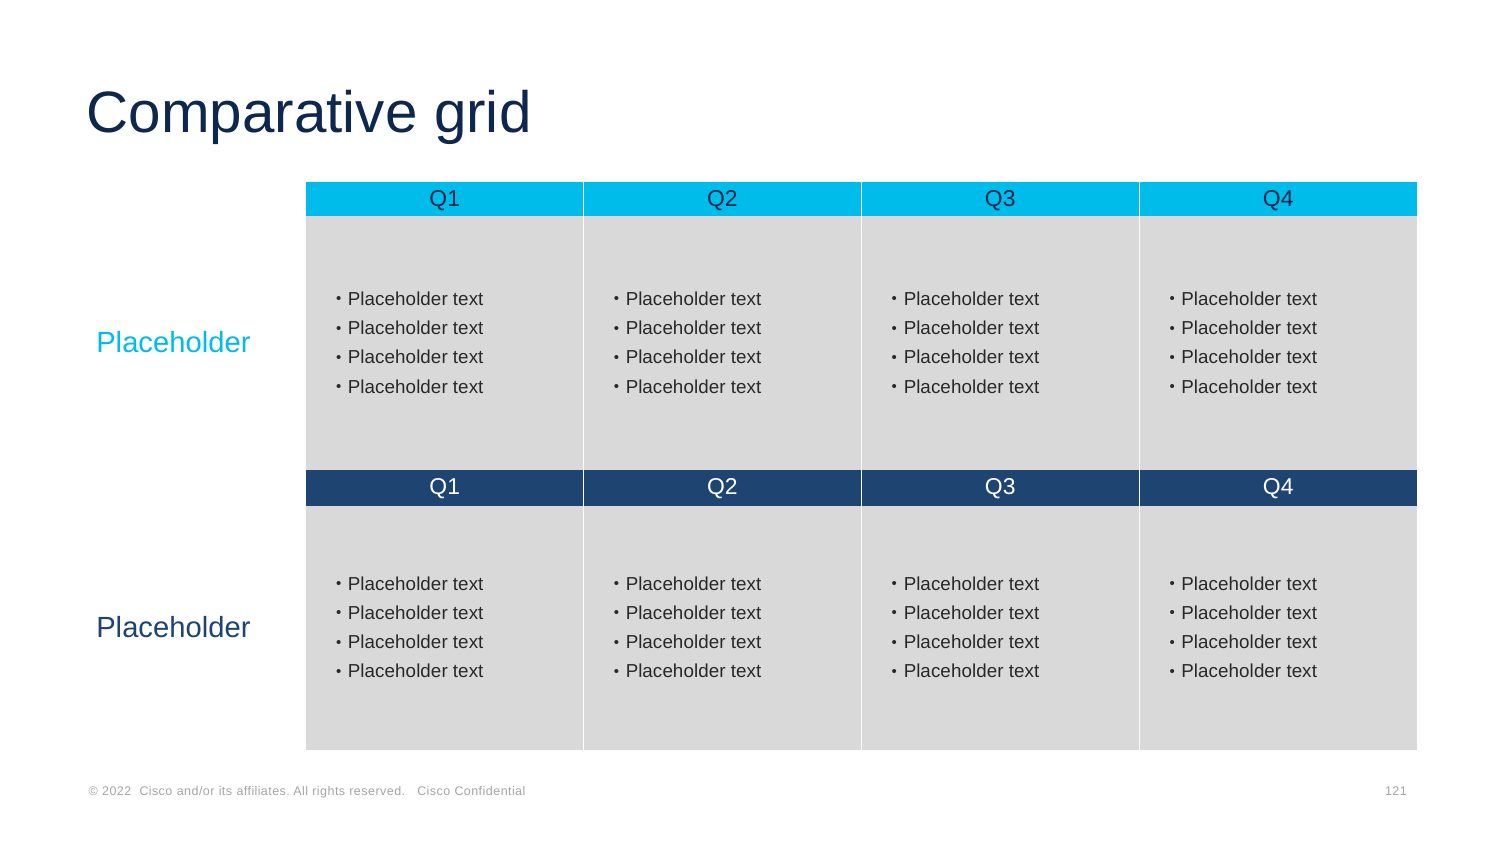

# Comparative grid
|  | Q1 | Q2 | Q3 | Q4 |
| --- | --- | --- | --- | --- |
| Placeholder | Placeholder text Placeholder text Placeholder text Placeholder text | Placeholder text Placeholder text Placeholder text Placeholder text | Placeholder text Placeholder text Placeholder text Placeholder text | Placeholder text Placeholder text Placeholder text Placeholder text |
|  | Q1 | Q2 | Q3 | Q4 |
| Placeholder | Placeholder text Placeholder text Placeholder text Placeholder text | Placeholder text Placeholder text Placeholder text Placeholder text | Placeholder text Placeholder text Placeholder text Placeholder text | Placeholder text Placeholder text Placeholder text Placeholder text |